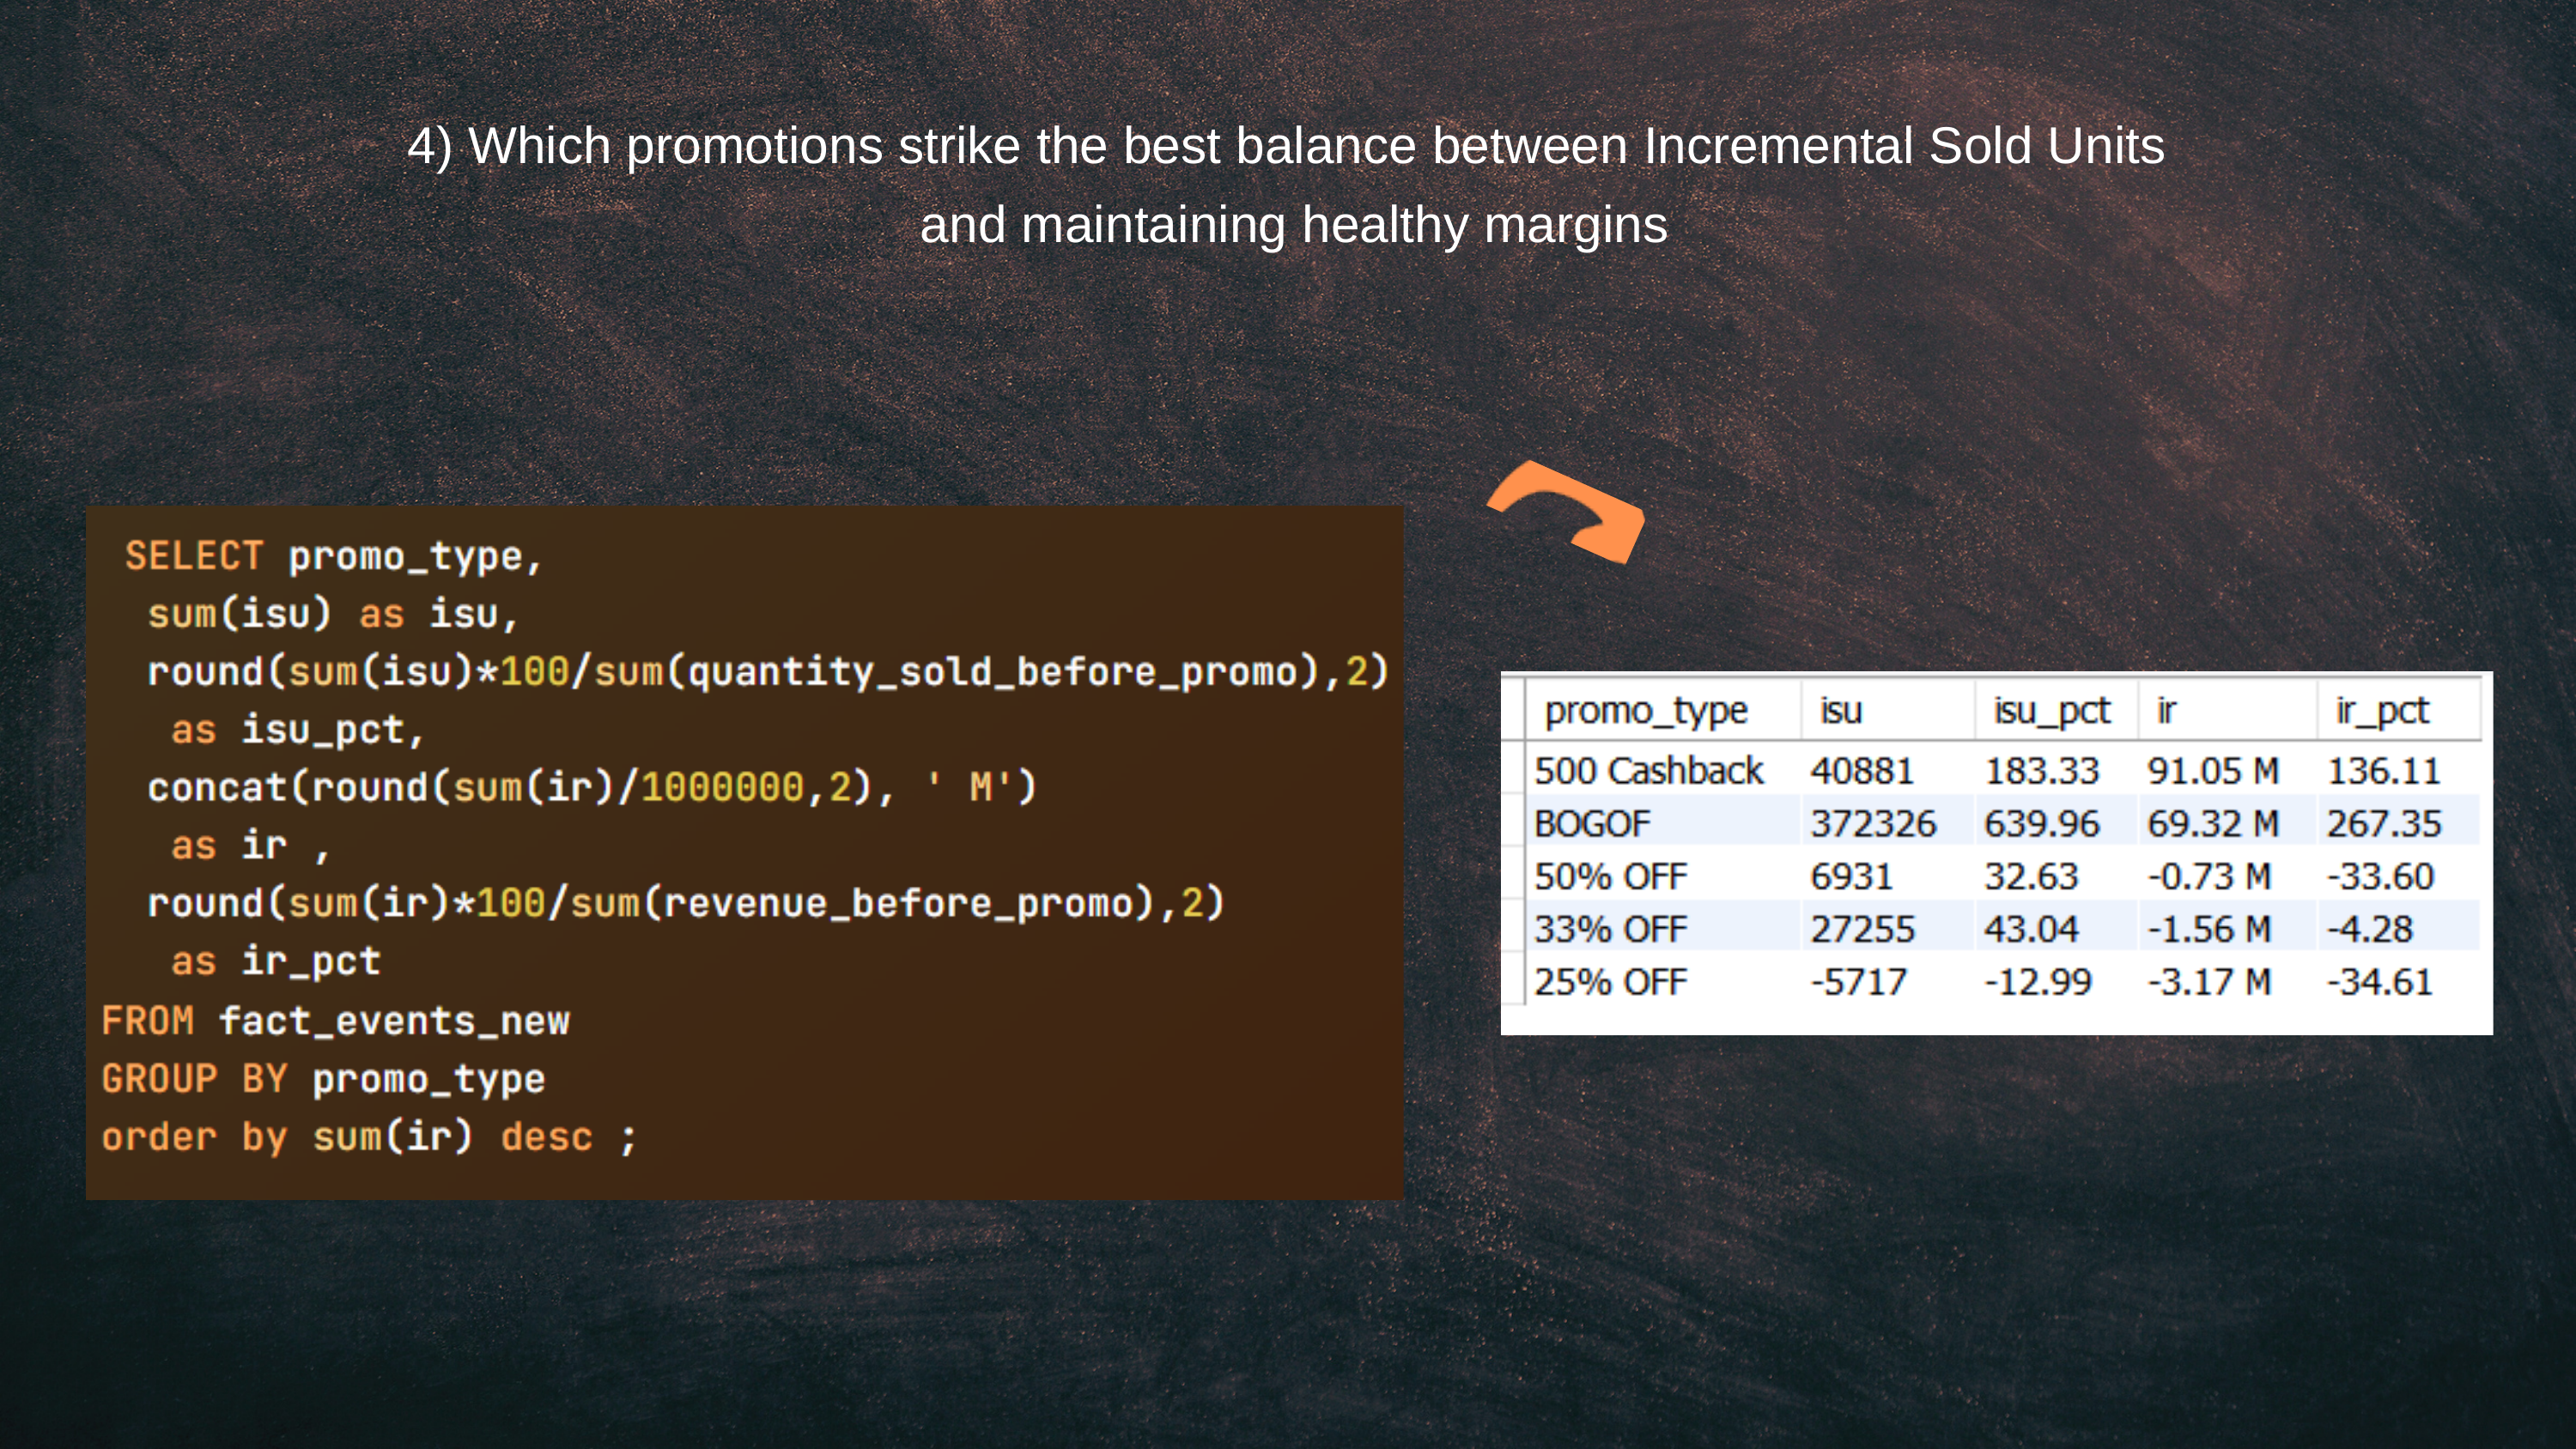

4) Which promotions strike the best balance between Incremental Sold Units
 and maintaining healthy margins